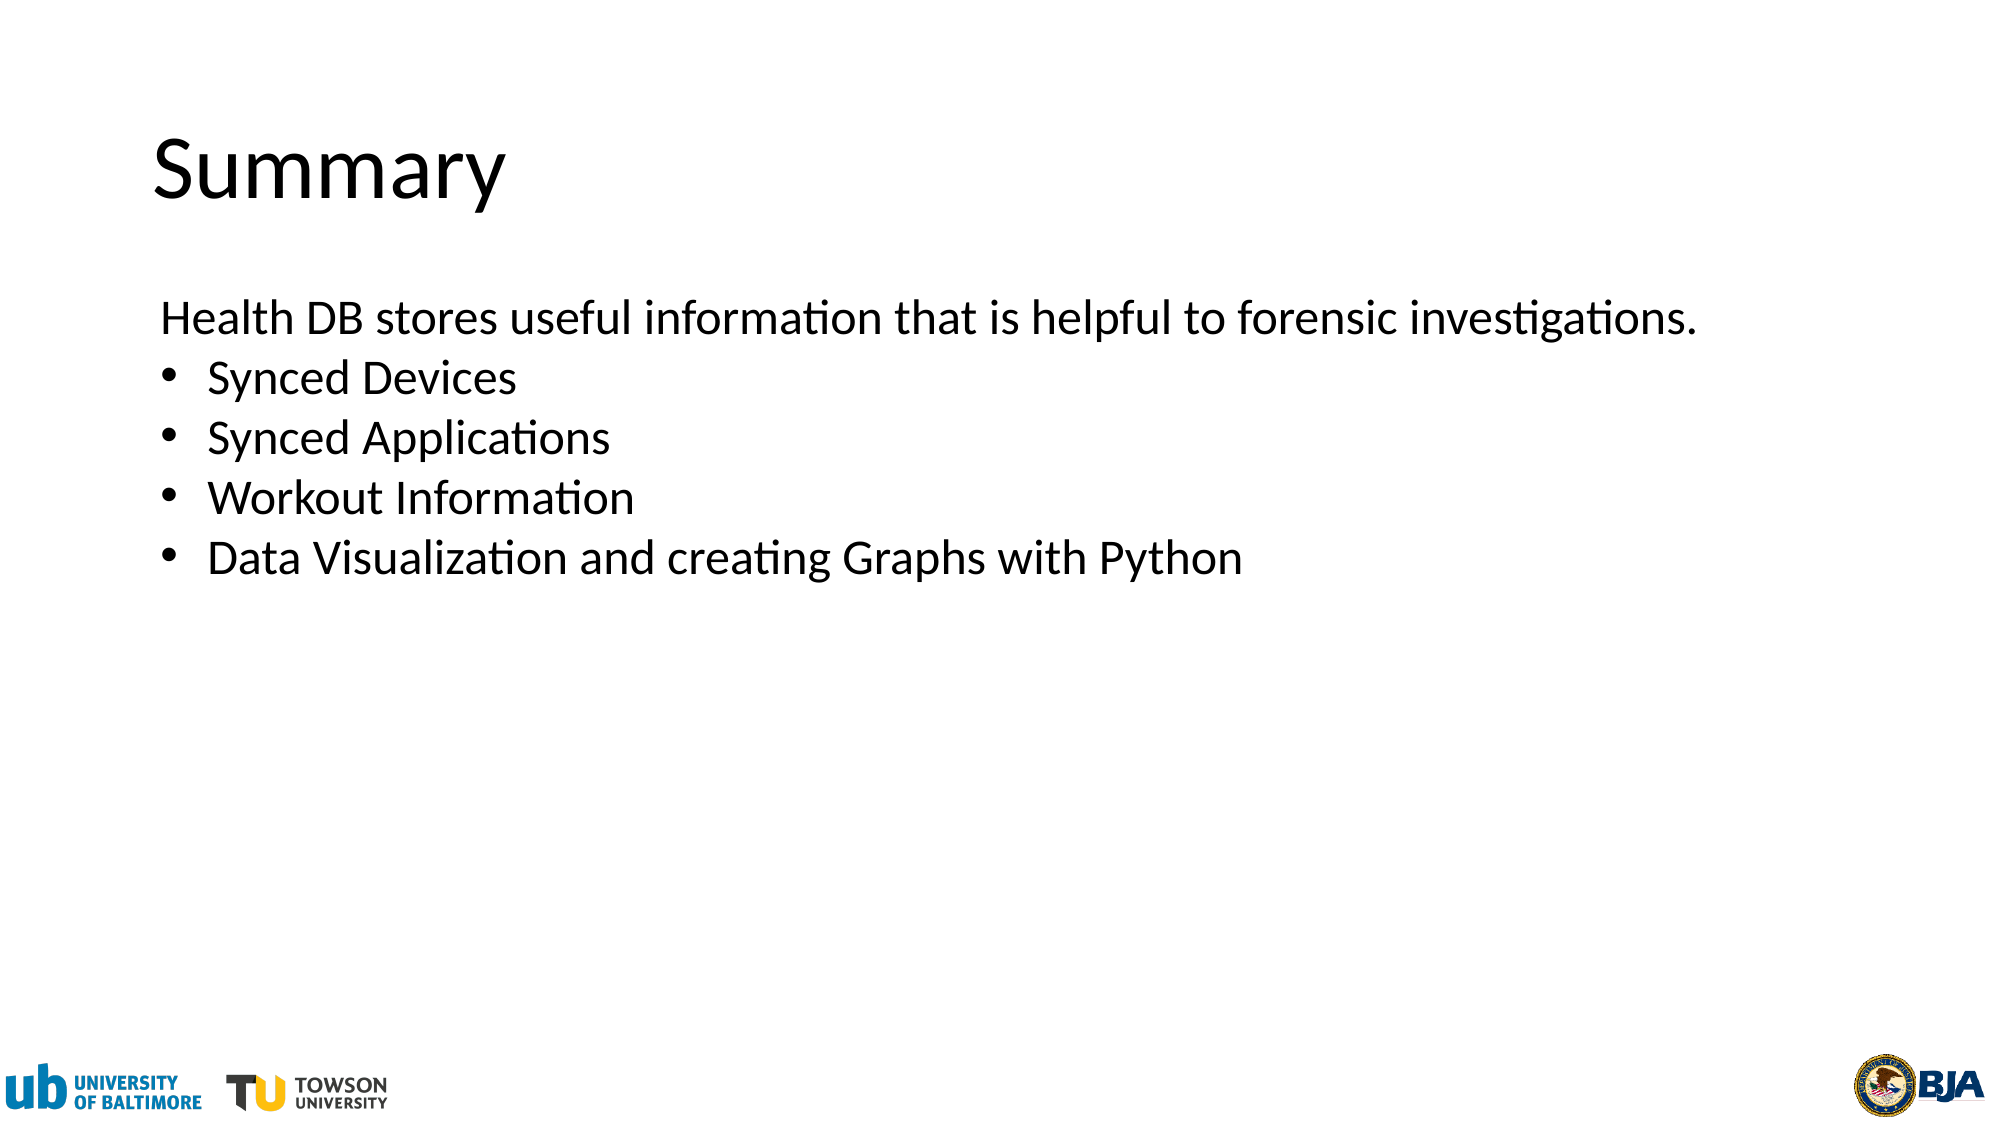

# Summary
Health DB stores useful information that is helpful to forensic investigations.
Synced Devices
Synced Applications
Workout Information
Data Visualization and creating Graphs with Python